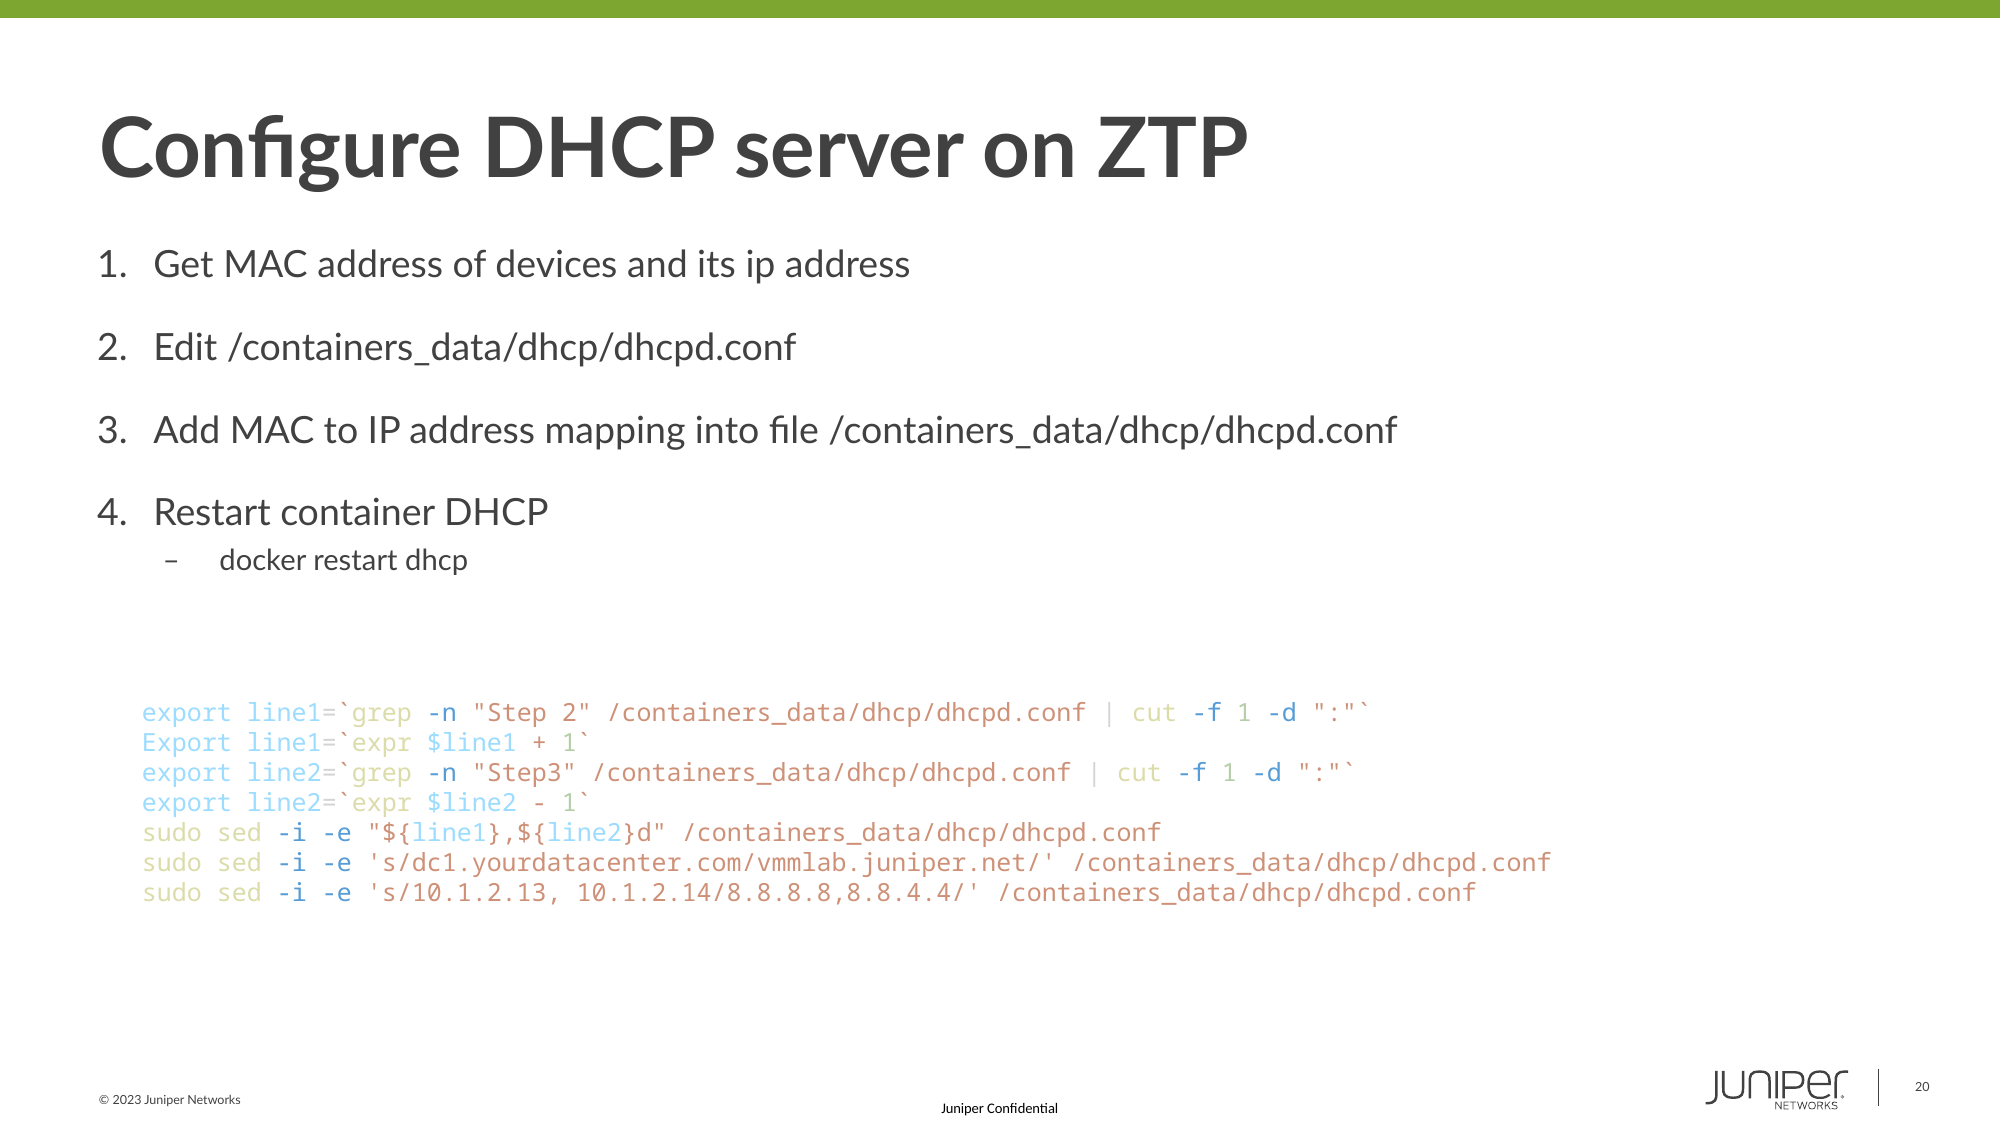

# Configure DHCP server on ZTP
Get MAC address of devices and its ip address
Edit /containers_data/dhcp/dhcpd.conf
Add MAC to IP address mapping into file /containers_data/dhcp/dhcpd.conf
Restart container DHCP
docker restart dhcp
export line1=`grep -n "Step 2" /containers_data/dhcp/dhcpd.conf | cut -f 1 -d ":"`
Export line1=`expr $line1 + 1`
export line2=`grep -n "Step3" /containers_data/dhcp/dhcpd.conf | cut -f 1 -d ":"`
export line2=`expr $line2 - 1`
sudo sed -i -e "${line1},${line2}d" /containers_data/dhcp/dhcpd.conf
sudo sed -i -e 's/dc1.yourdatacenter.com/vmmlab.juniper.net/' /containers_data/dhcp/dhcpd.conf
sudo sed -i -e 's/10.1.2.13, 10.1.2.14/8.8.8.8,8.8.4.4/' /containers_data/dhcp/dhcpd.conf